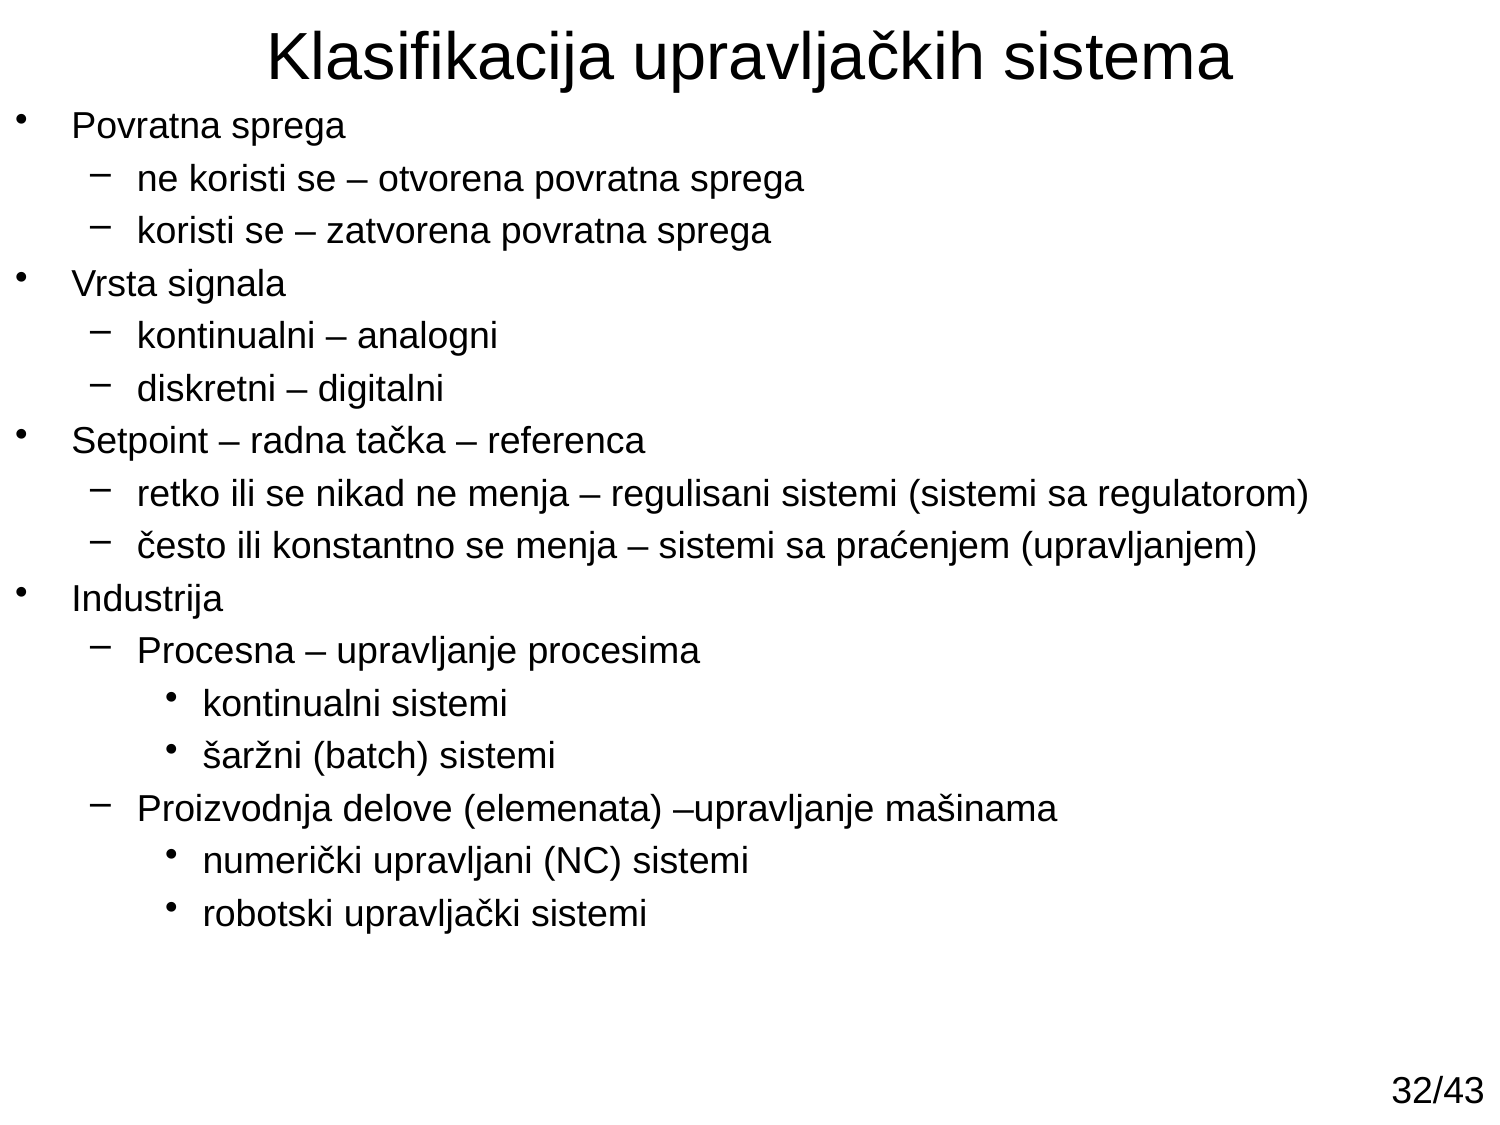

# Klasifikacija upravljačkih sistema
Povratna sprega
ne koristi se – otvorena povratna sprega
koristi se – zatvorena povratna sprega
Vrsta signala
kontinualni – analogni
diskretni – digitalni
Setpoint – radna tačka – referenca
retko ili se nikad ne menja – regulisani sistemi (sistemi sa regulatorom)
često ili konstantno se menja – sistemi sa praćenjem (upravljanjem)
Industrija
Procesna – upravljanje procesima
kontinualni sistemi
šaržni (batch) sistemi
Proizvodnja delove (elemenata) –upravljanje mašinama
numerički upravljani (NC) sistemi
robotski upravljački sistemi
32/43